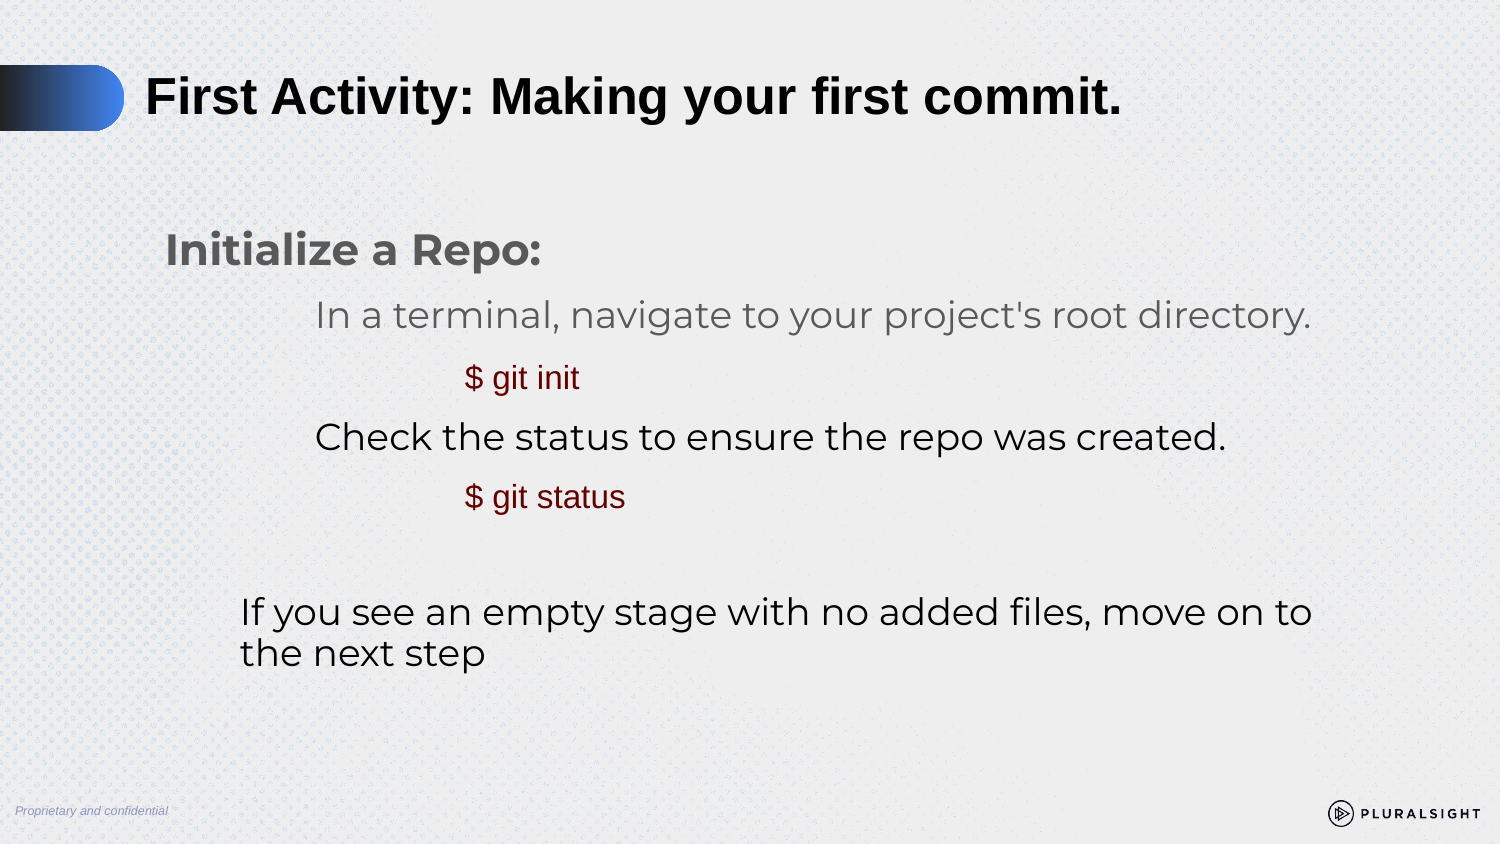

# First Activity: Making your first commit.
Initialize a Repo:
	In a terminal, navigate to your project's root directory.
		$ git init
	Check the status to ensure the repo was created.
		$ git status

If you see an empty stage with no added files, move on to the next step